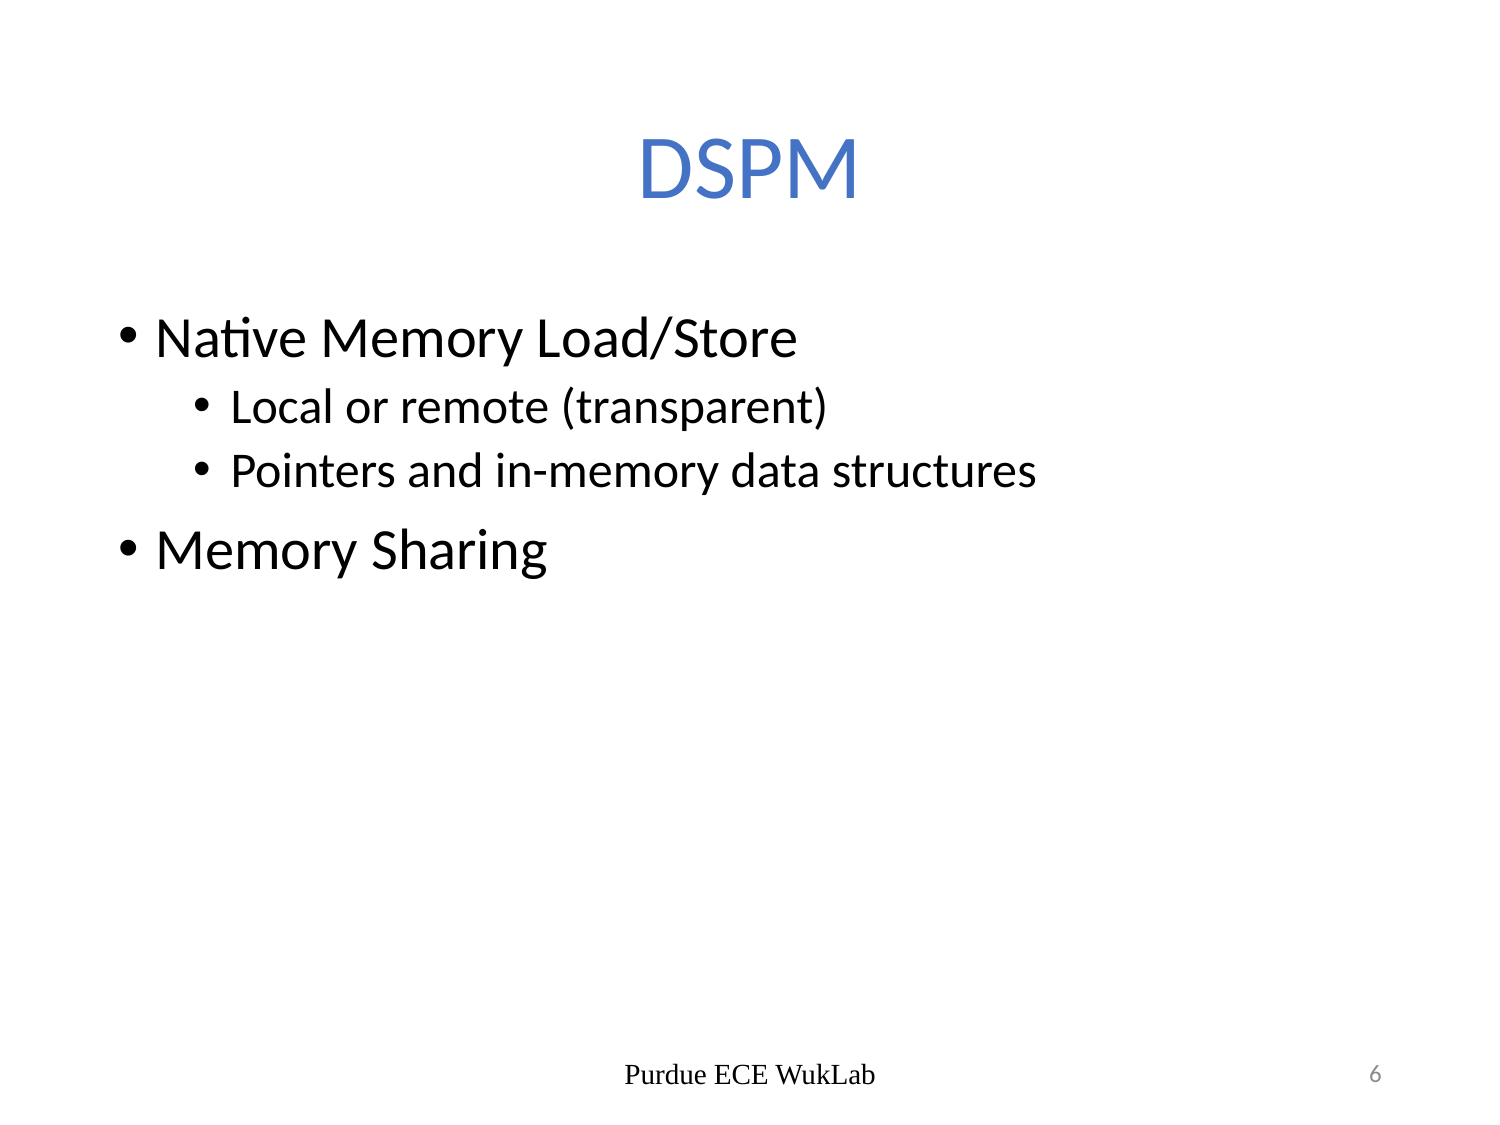

# DSPM
Native Memory Load/Store
Local or remote (transparent)
Pointers and in-memory data structures
Memory Sharing
Purdue ECE WukLab
6